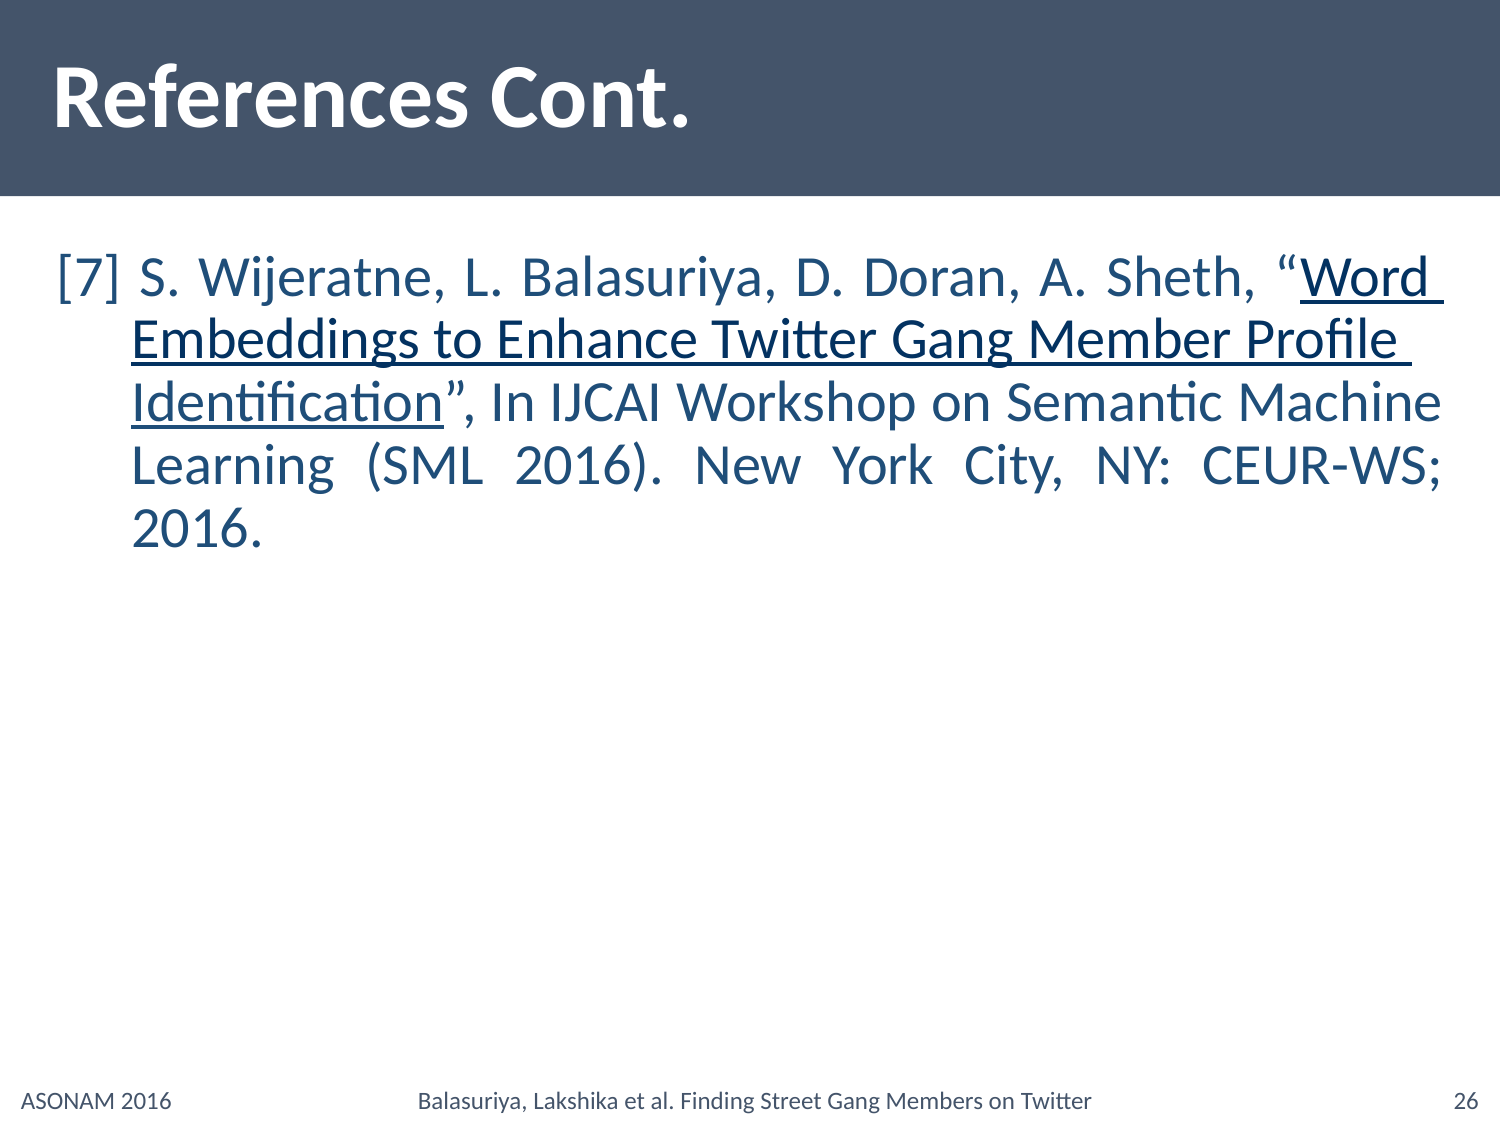

# References Cont.
[7] S. Wijeratne, L. Balasuriya, D. Doran, A. Sheth, “Word Embeddings to Enhance Twitter Gang Member Profile Identification”, In IJCAI Workshop on Semantic Machine Learning (SML 2016). New York City, NY: CEUR-WS; 2016.
Balasuriya, Lakshika et al. Finding Street Gang Members on Twitter
ASONAM 2016
26